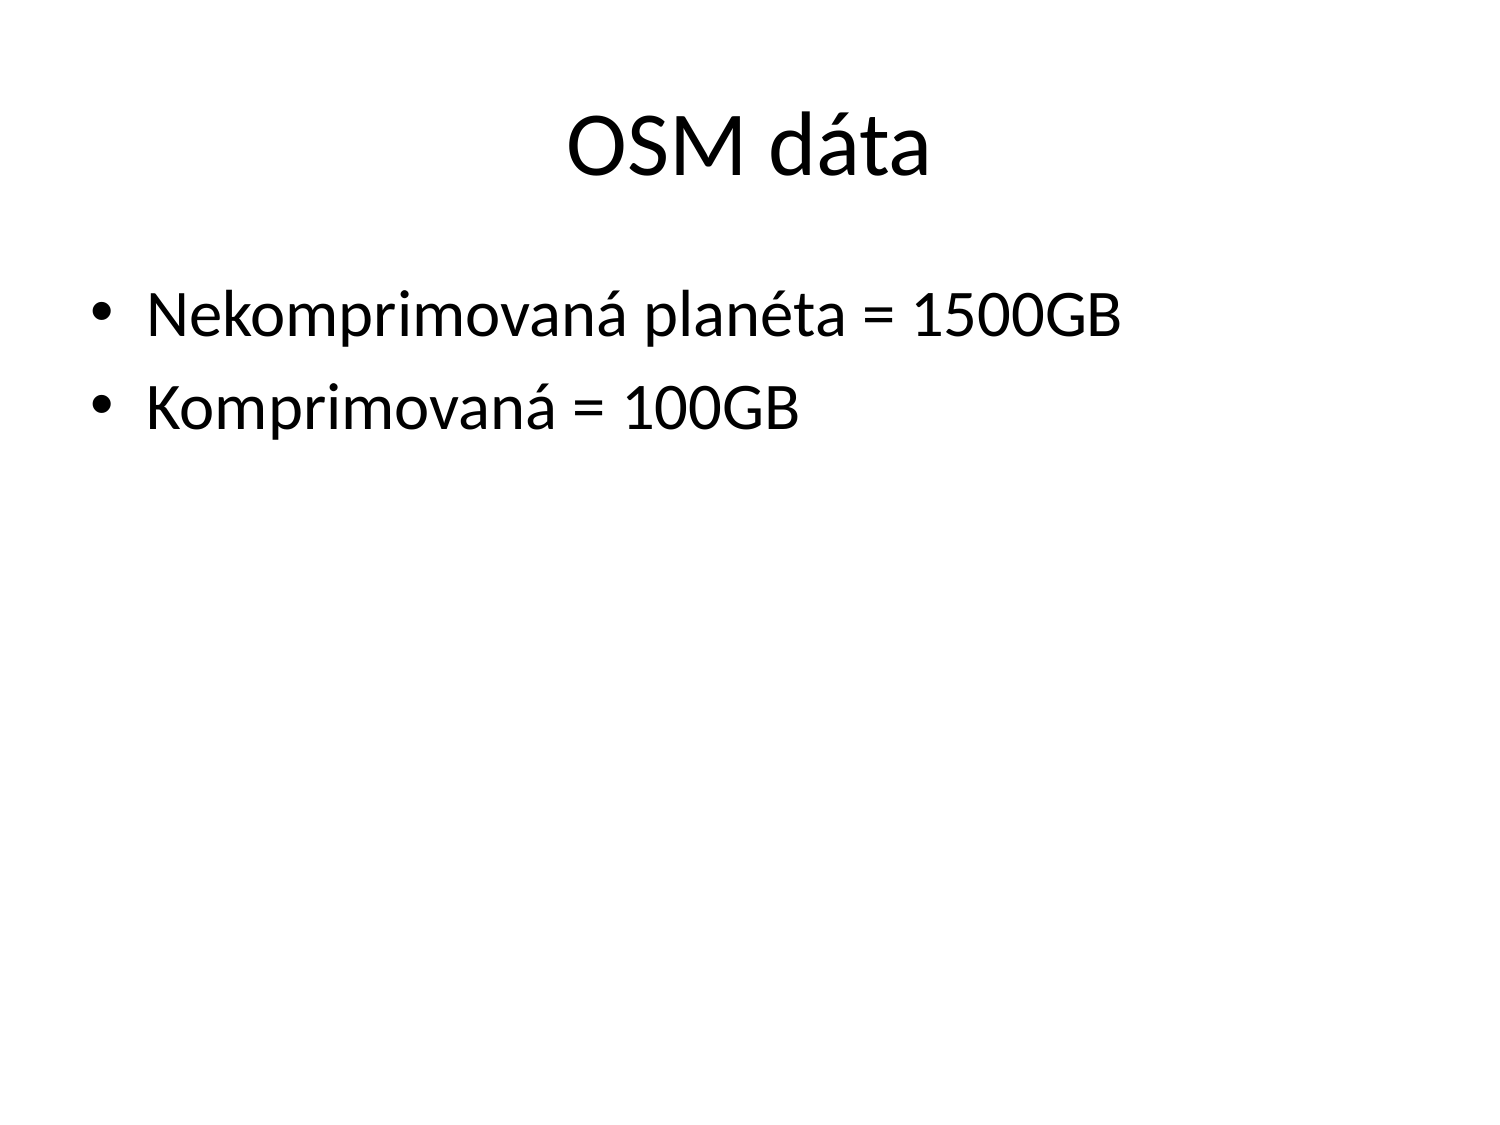

# OSM dáta
Nekomprimovaná planéta = 1500GB
Komprimovaná = 100GB